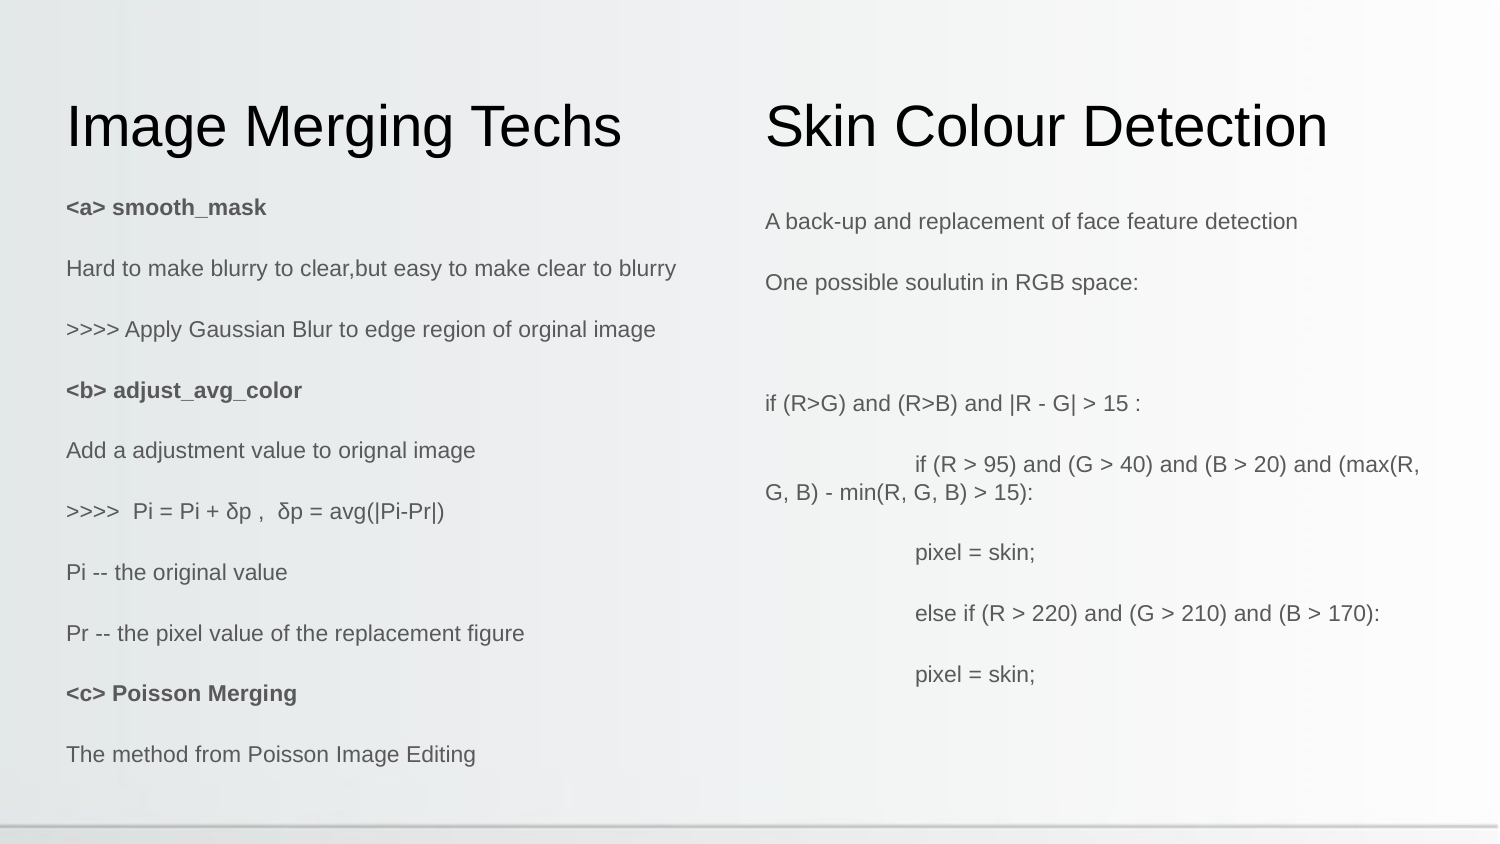

# Image Merging Techs

Skin Colour Detection

<a> smooth_mask
Hard to make blurry to clear,but easy to make clear to blurry
>>>> Apply Gaussian Blur to edge region of orginal image
<b> adjust_avg_color
Add a adjustment value to orignal image
>>>>  Pi = Pi + δp ,  δp = avg(|Pi-Pr|)
Pi -- the original value
Pr -- the pixel value of the replacement figure
<c> Poisson Merging
The method from Poisson Image Editing

A back-up and replacement of face feature detection
One possible soulutin in RGB space:

if (R>G) and (R>B) and |R - G| > 15 :
   	if (R > 95) and (G > 40) and (B > 20) and (max(R, G, B) - min(R, G, B) > 15):
             	pixel = skin;
   	else if (R > 220) and (G > 210) and (B > 170):
             	pixel = skin;